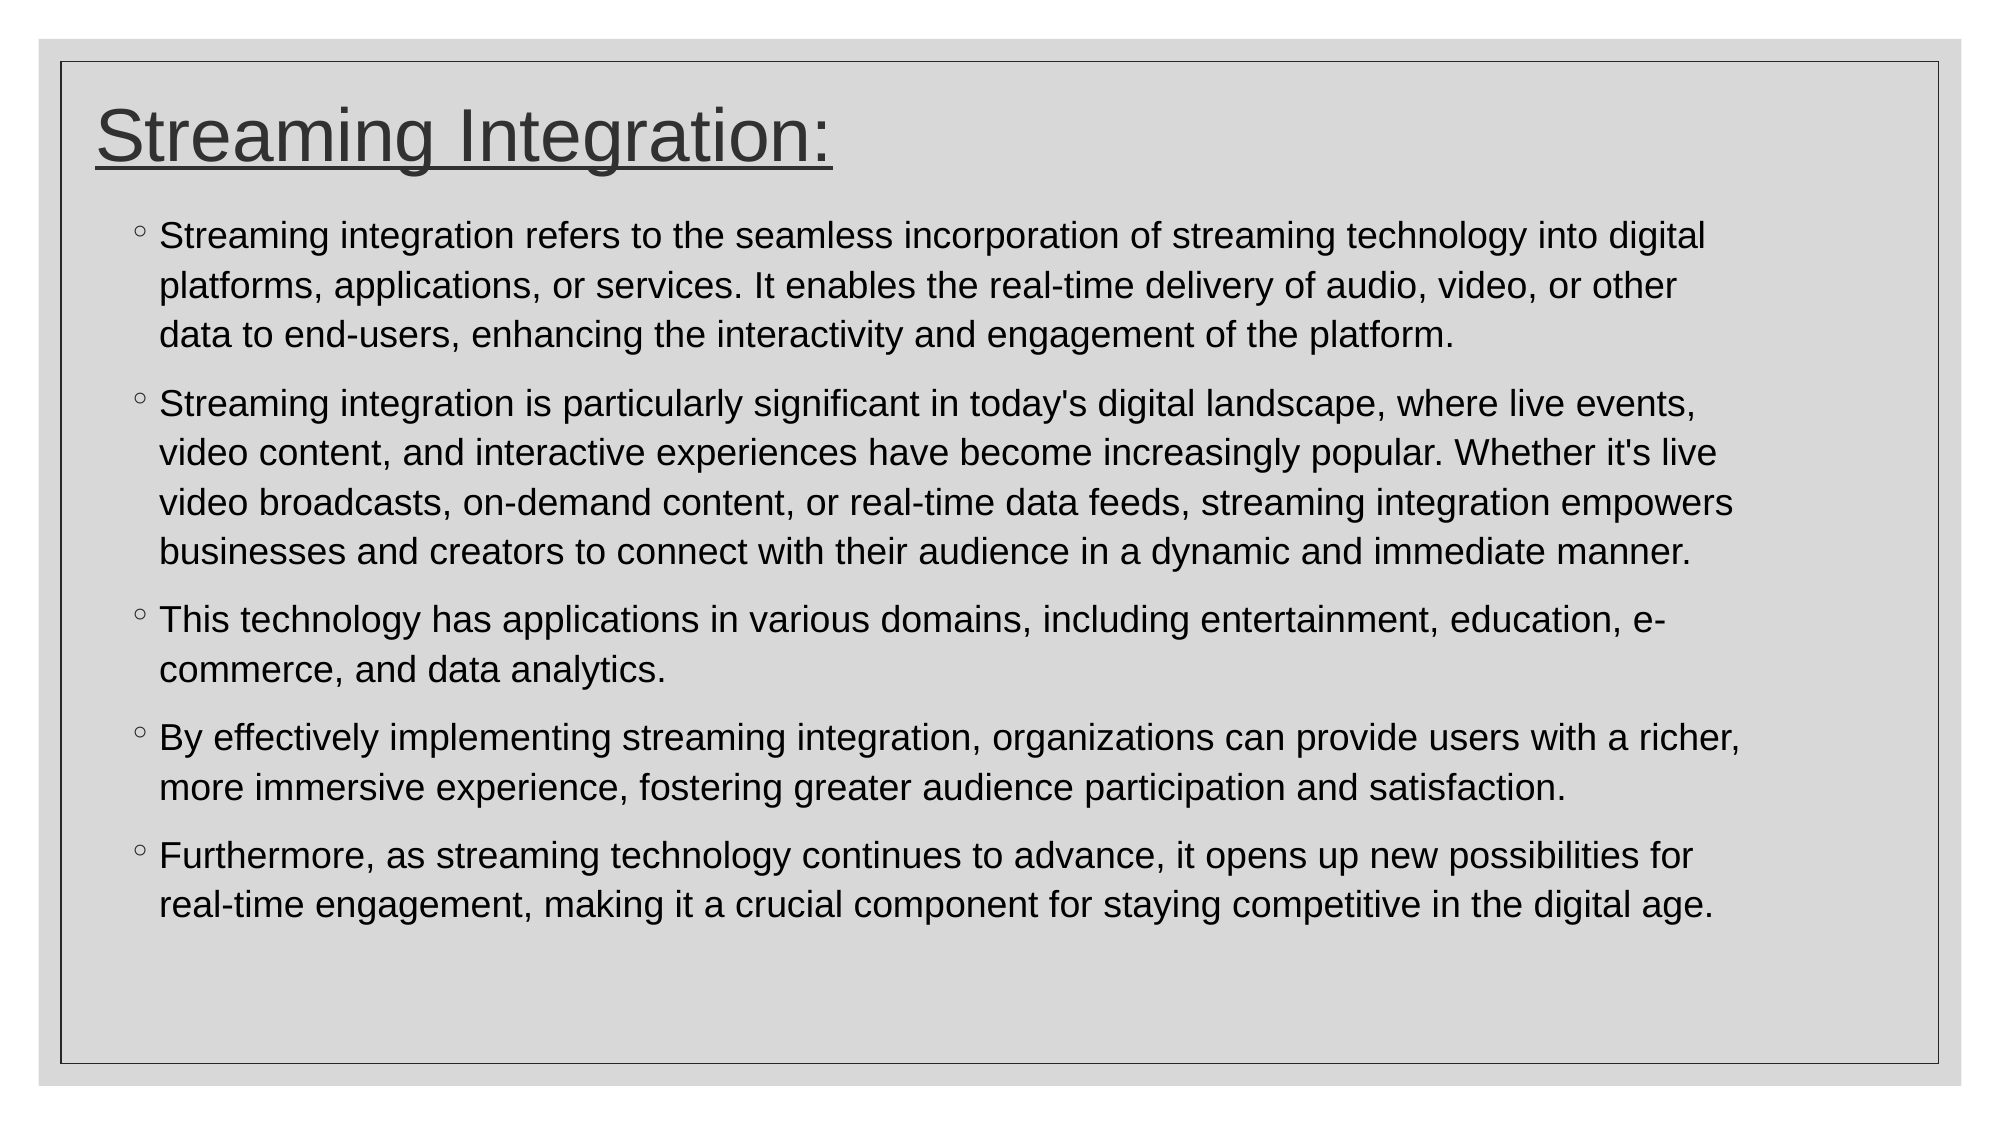

# Streaming Integration:
Streaming integration refers to the seamless incorporation of streaming technology into digital platforms, applications, or services. It enables the real-time delivery of audio, video, or other data to end-users, enhancing the interactivity and engagement of the platform.
Streaming integration is particularly significant in today's digital landscape, where live events, video content, and interactive experiences have become increasingly popular. Whether it's live video broadcasts, on-demand content, or real-time data feeds, streaming integration empowers businesses and creators to connect with their audience in a dynamic and immediate manner.
This technology has applications in various domains, including entertainment, education, e-commerce, and data analytics.
By effectively implementing streaming integration, organizations can provide users with a richer, more immersive experience, fostering greater audience participation and satisfaction.
Furthermore, as streaming technology continues to advance, it opens up new possibilities for real-time engagement, making it a crucial component for staying competitive in the digital age.